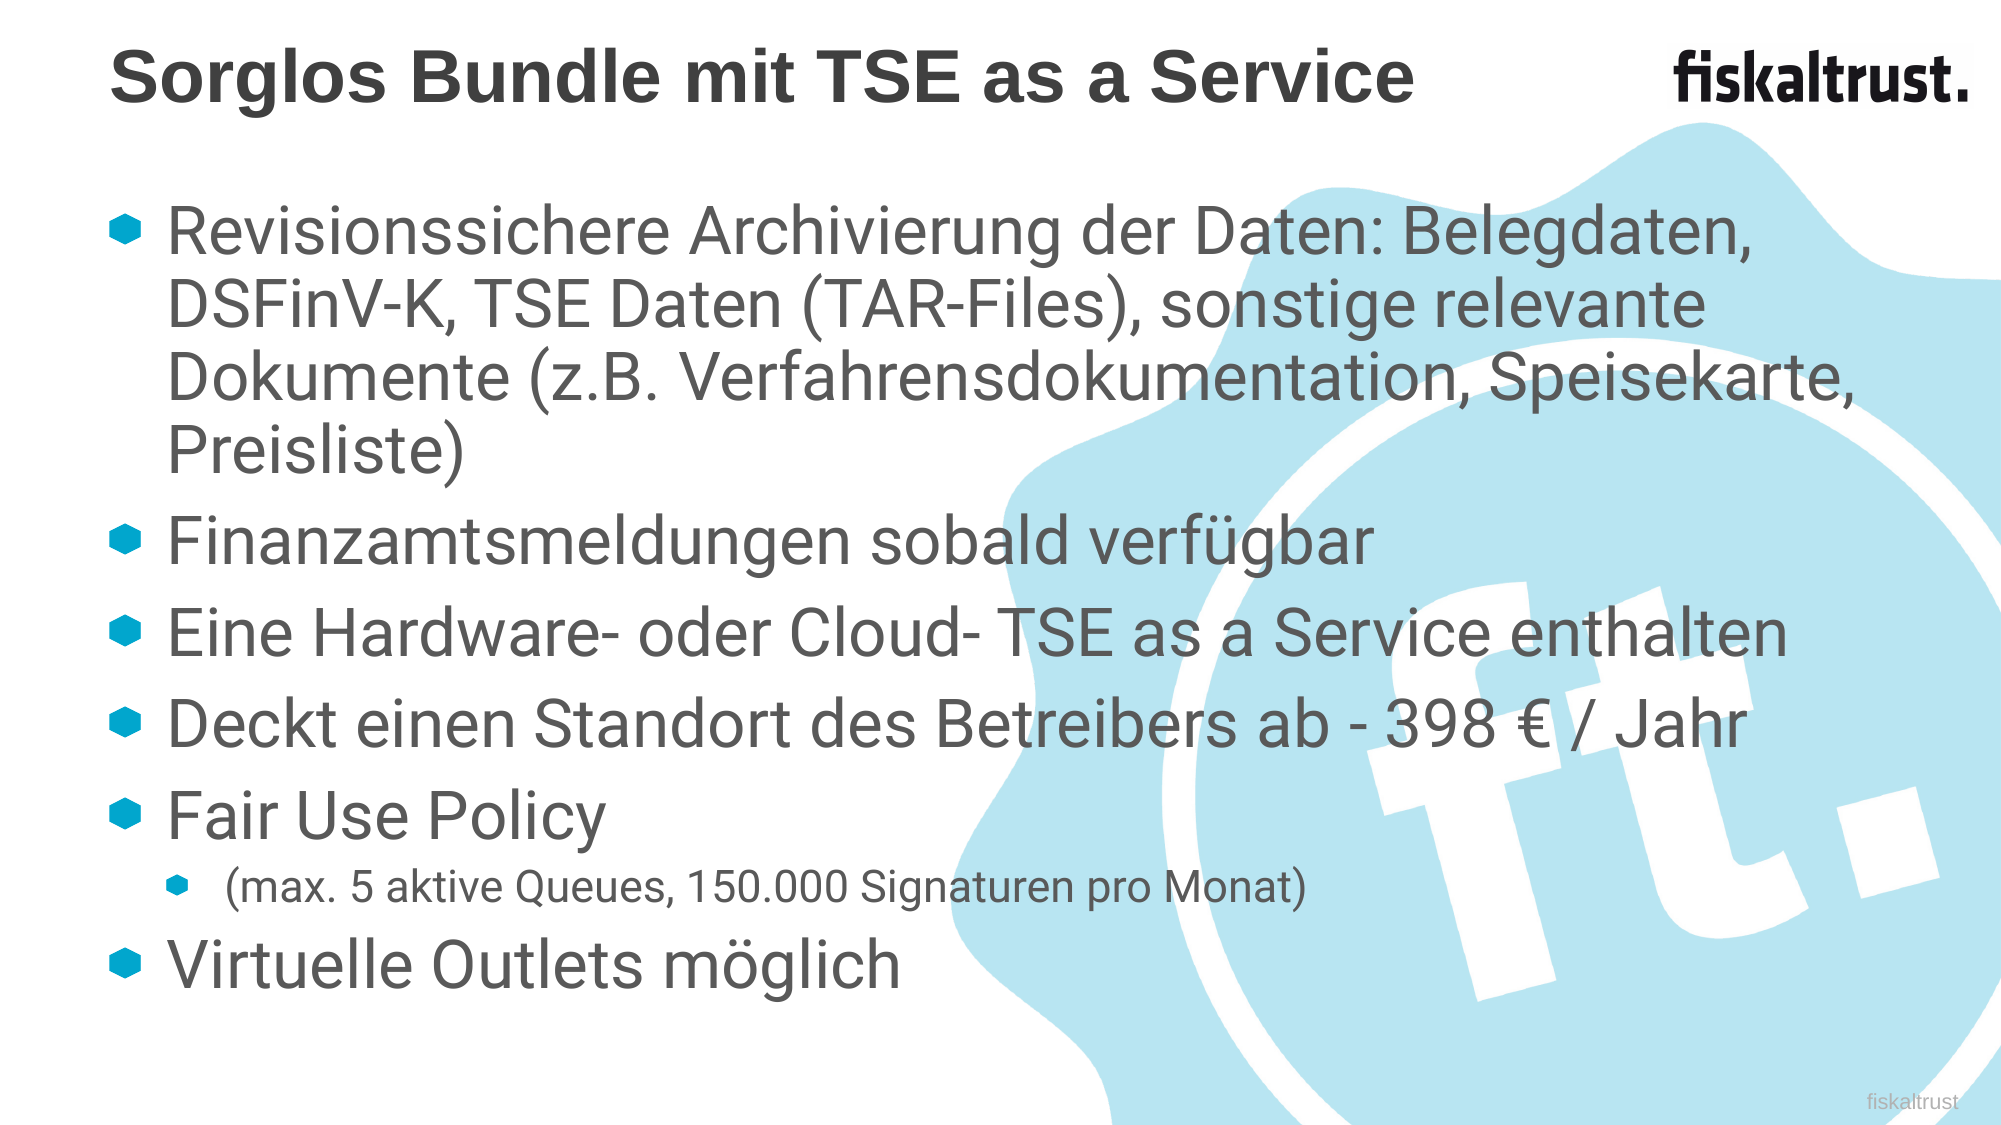

# Sorglos Bundle mit TSE as a Service
Revisionssichere Archivierung der Daten: Belegdaten, DSFinV-K, TSE Daten (TAR-Files), sonstige relevante Dokumente (z.B. Verfahrensdokumentation, Speisekarte, Preisliste)
Finanzamtsmeldungen sobald verfügbar
Eine Hardware- oder Cloud- TSE as a Service enthalten
Deckt einen Standort des Betreibers ab - 398 € / Jahr
Fair Use Policy
(max. 5 aktive Queues, 150.000 Signaturen pro Monat)
Virtuelle Outlets möglich
fiskaltrust